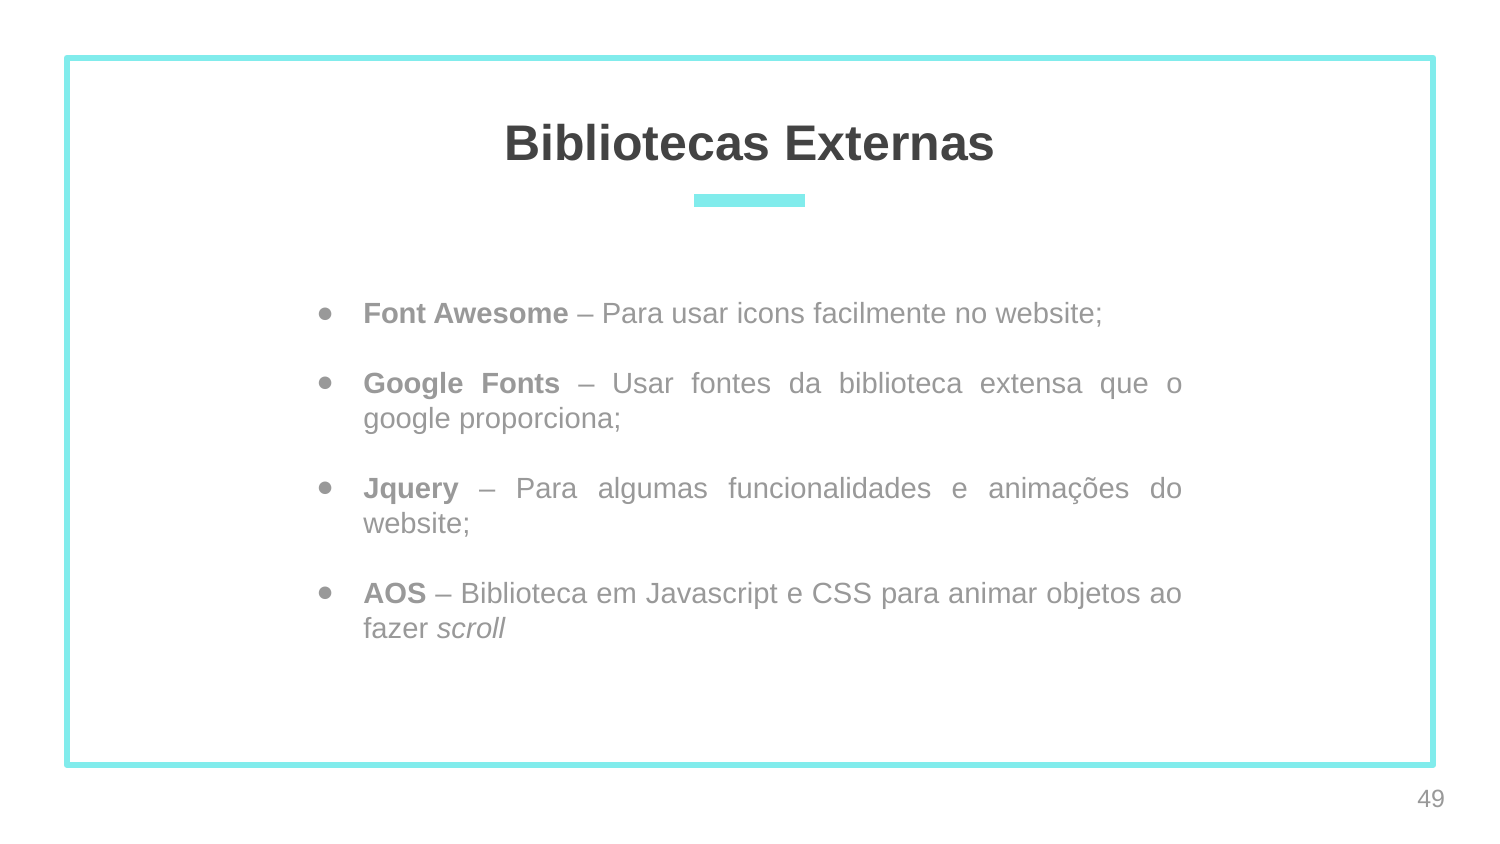

# Bibliotecas Externas
Font Awesome – Para usar icons facilmente no website;

Google Fonts – Usar fontes da biblioteca extensa que o google proporciona;

Jquery – Para algumas funcionalidades e animações do website;

AOS – Biblioteca em Javascript e CSS para animar objetos ao fazer scroll
49